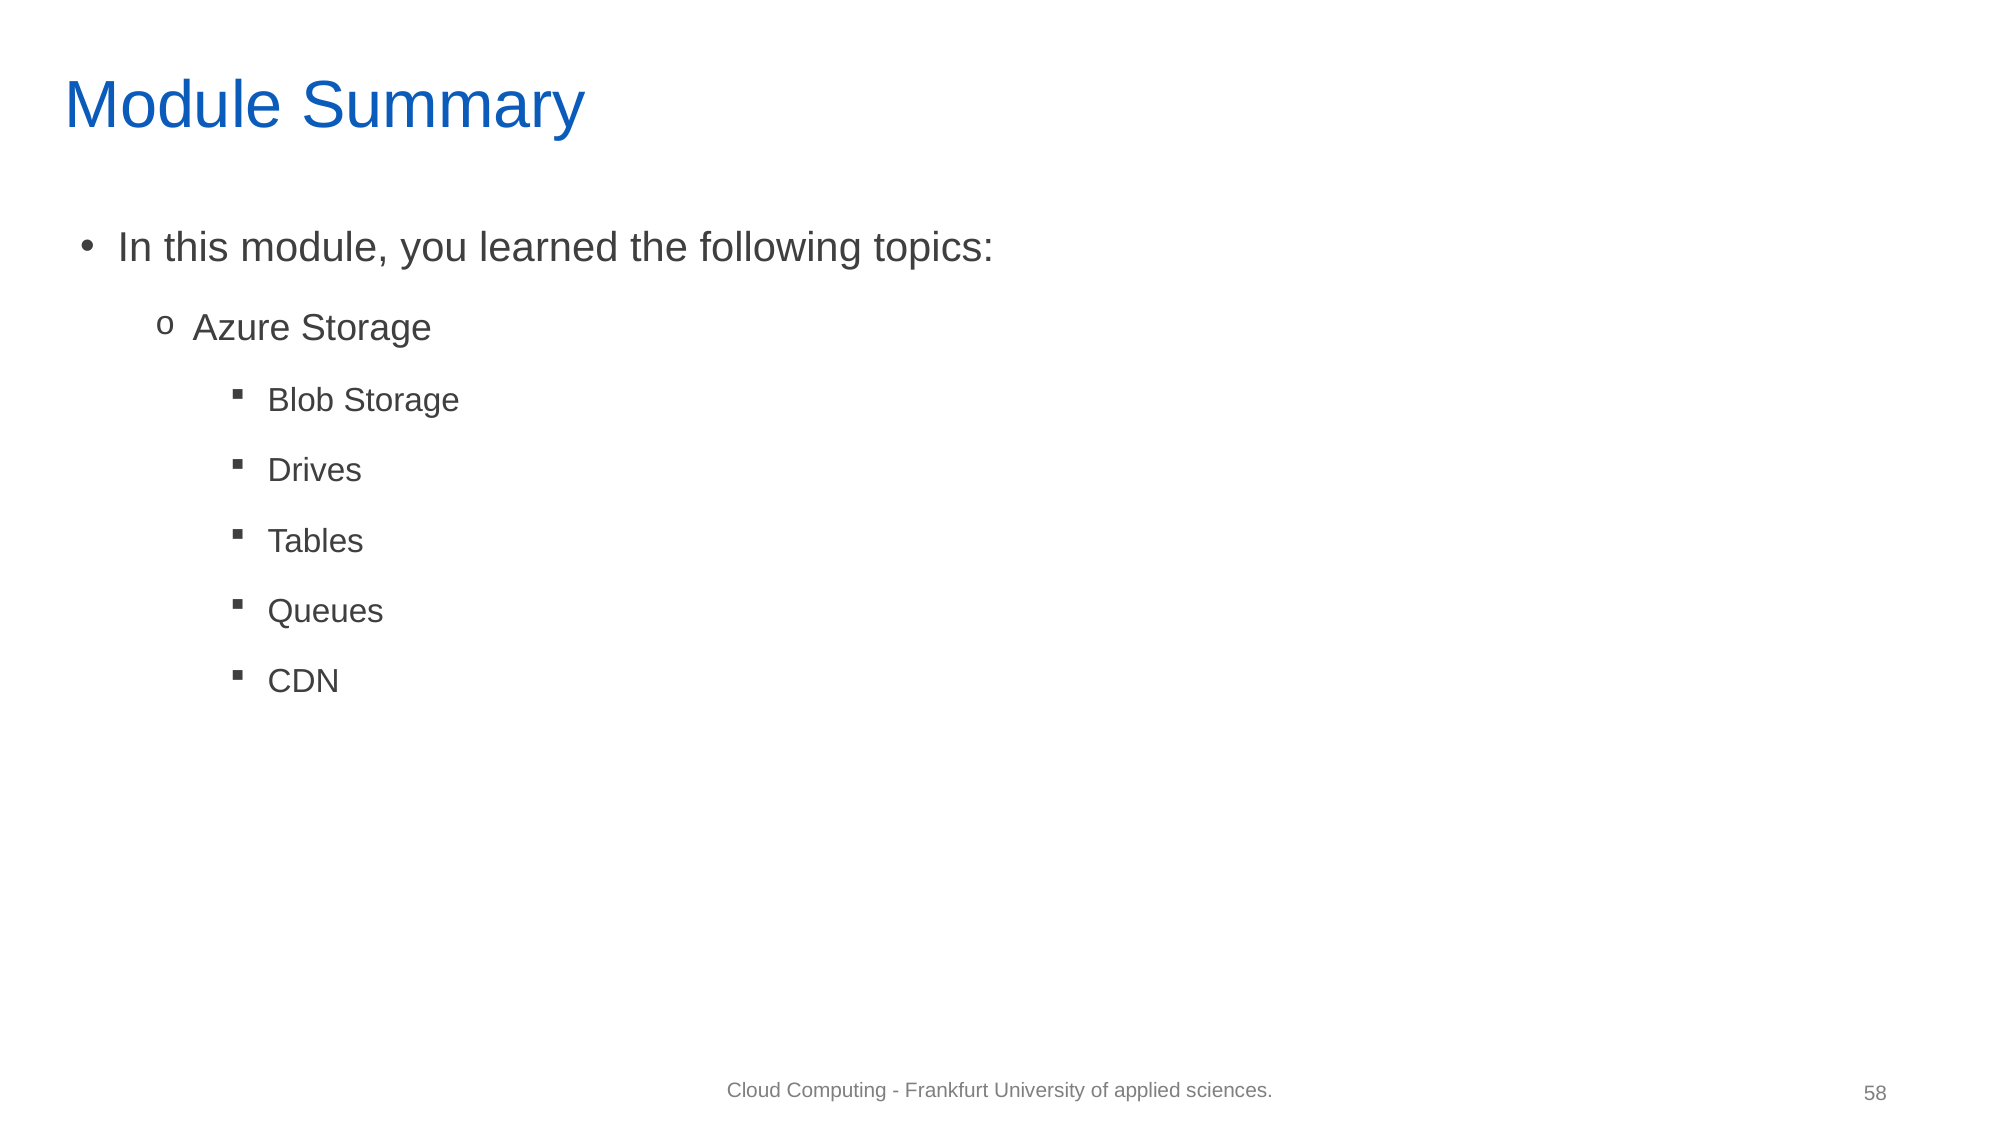

# Module Summary
In this module, you learned the following topics:
Azure Storage
Blob Storage
Drives
Tables
Queues
CDN
58